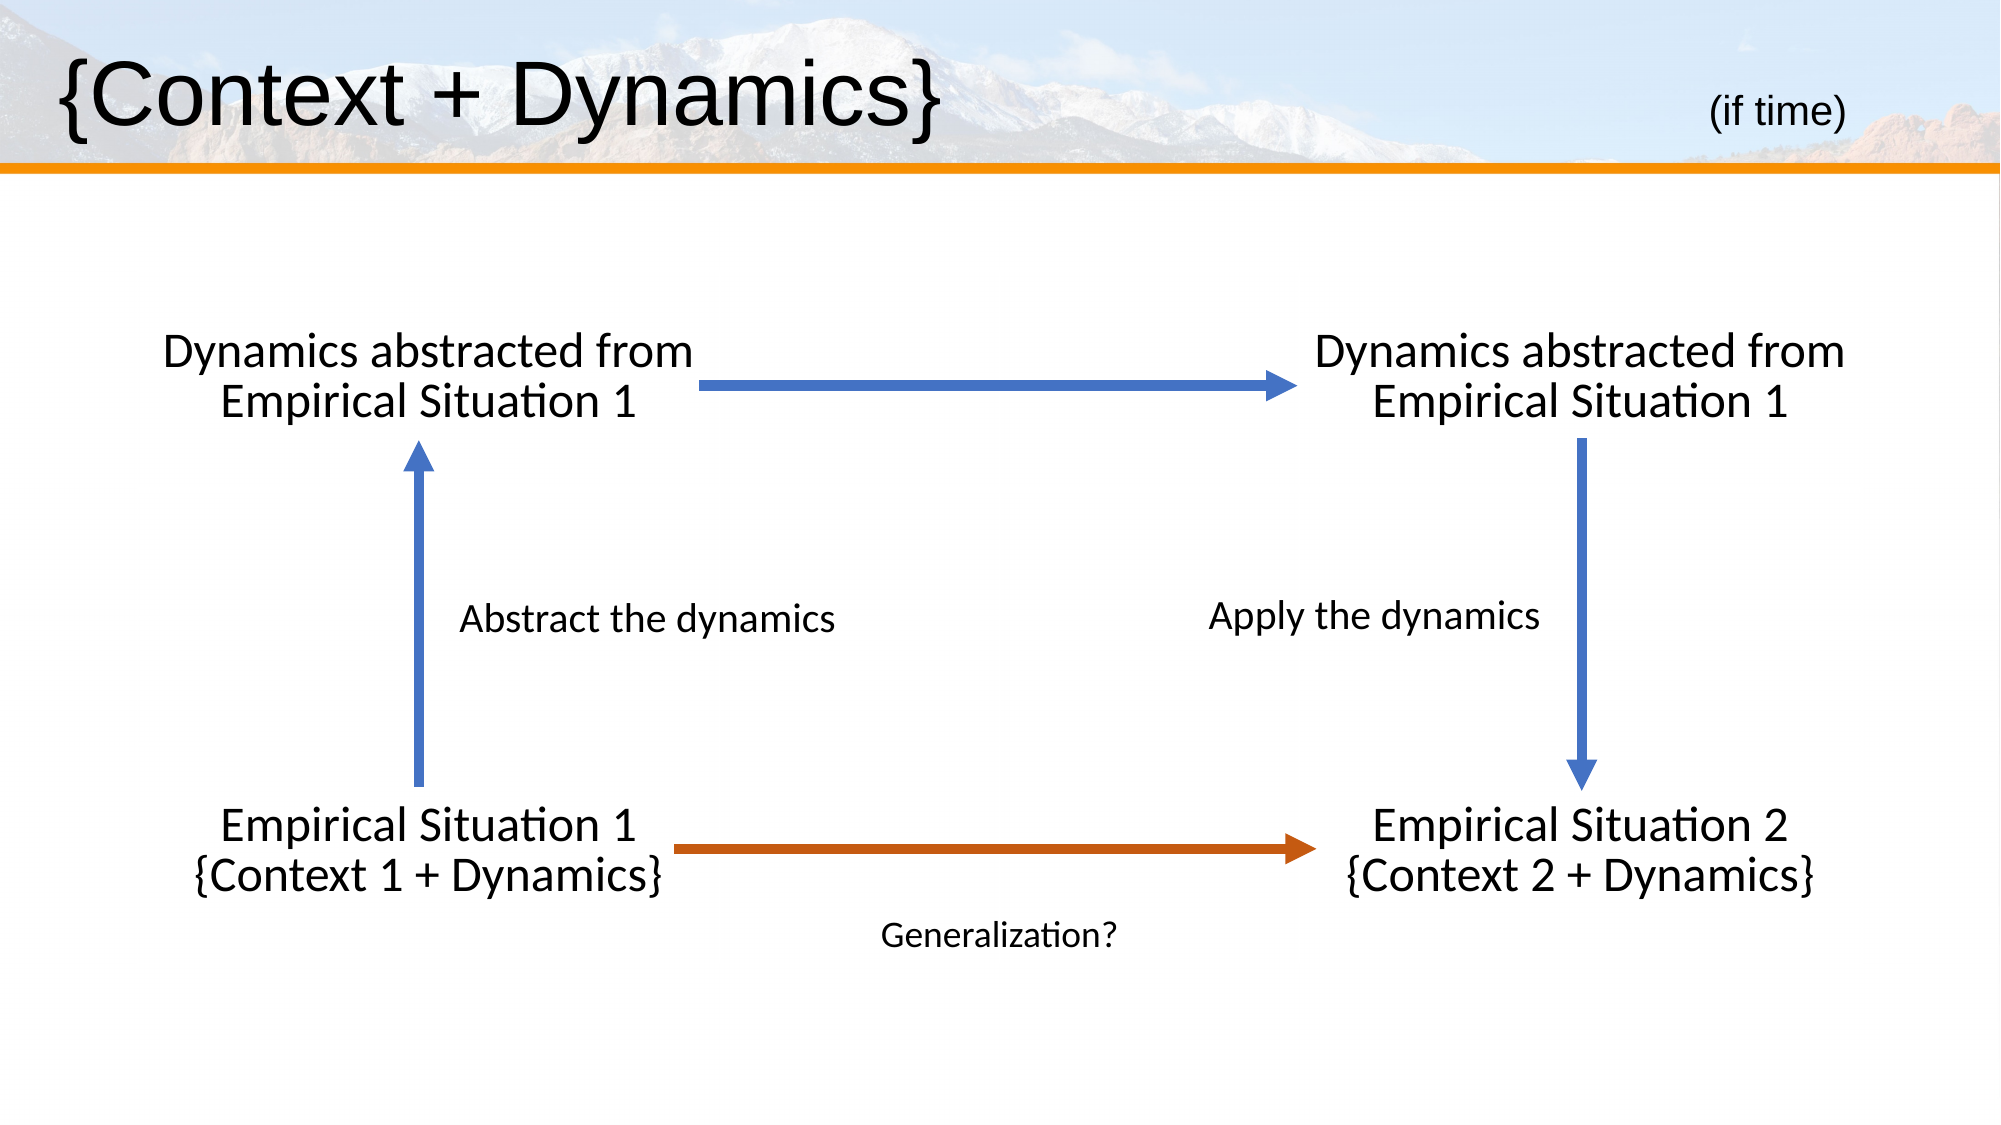

# {Context + Dynamics}						(if time)
| Dynamics abstracted from Empirical Situation 1 |  |  | Dynamics abstracted from Empirical Situation 1 |
| --- | --- | --- | --- |
|  |  |  |  |
|  |  |  |  |
| Empirical Situation 1 {Context 1 + Dynamics} |  |  | Empirical Situation 2 {Context 2 + Dynamics} |
Apply the dynamics
Abstract the dynamics
Generalization?